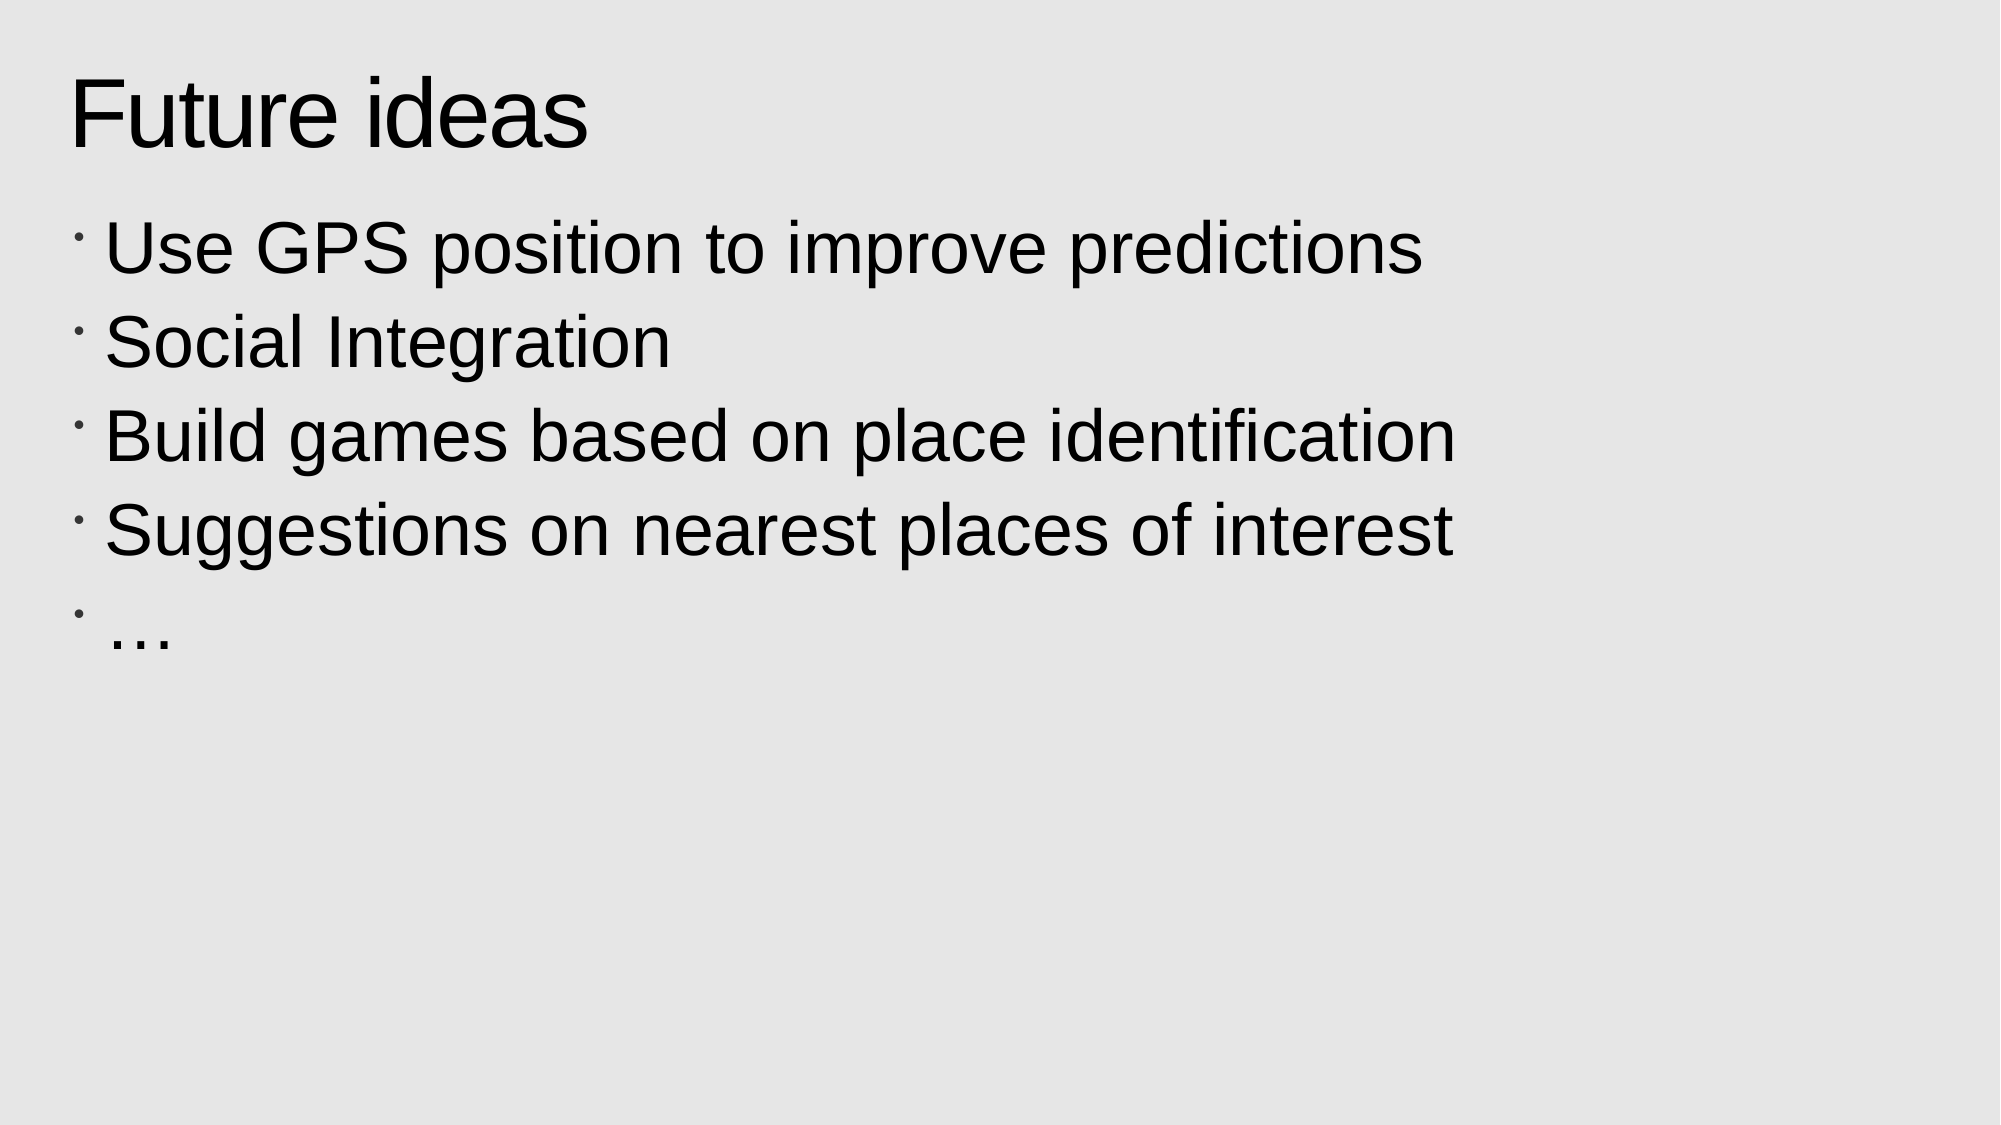

# Future ideas
Use GPS position to improve predictions
Social Integration
Build games based on place identification
Suggestions on nearest places of interest
…